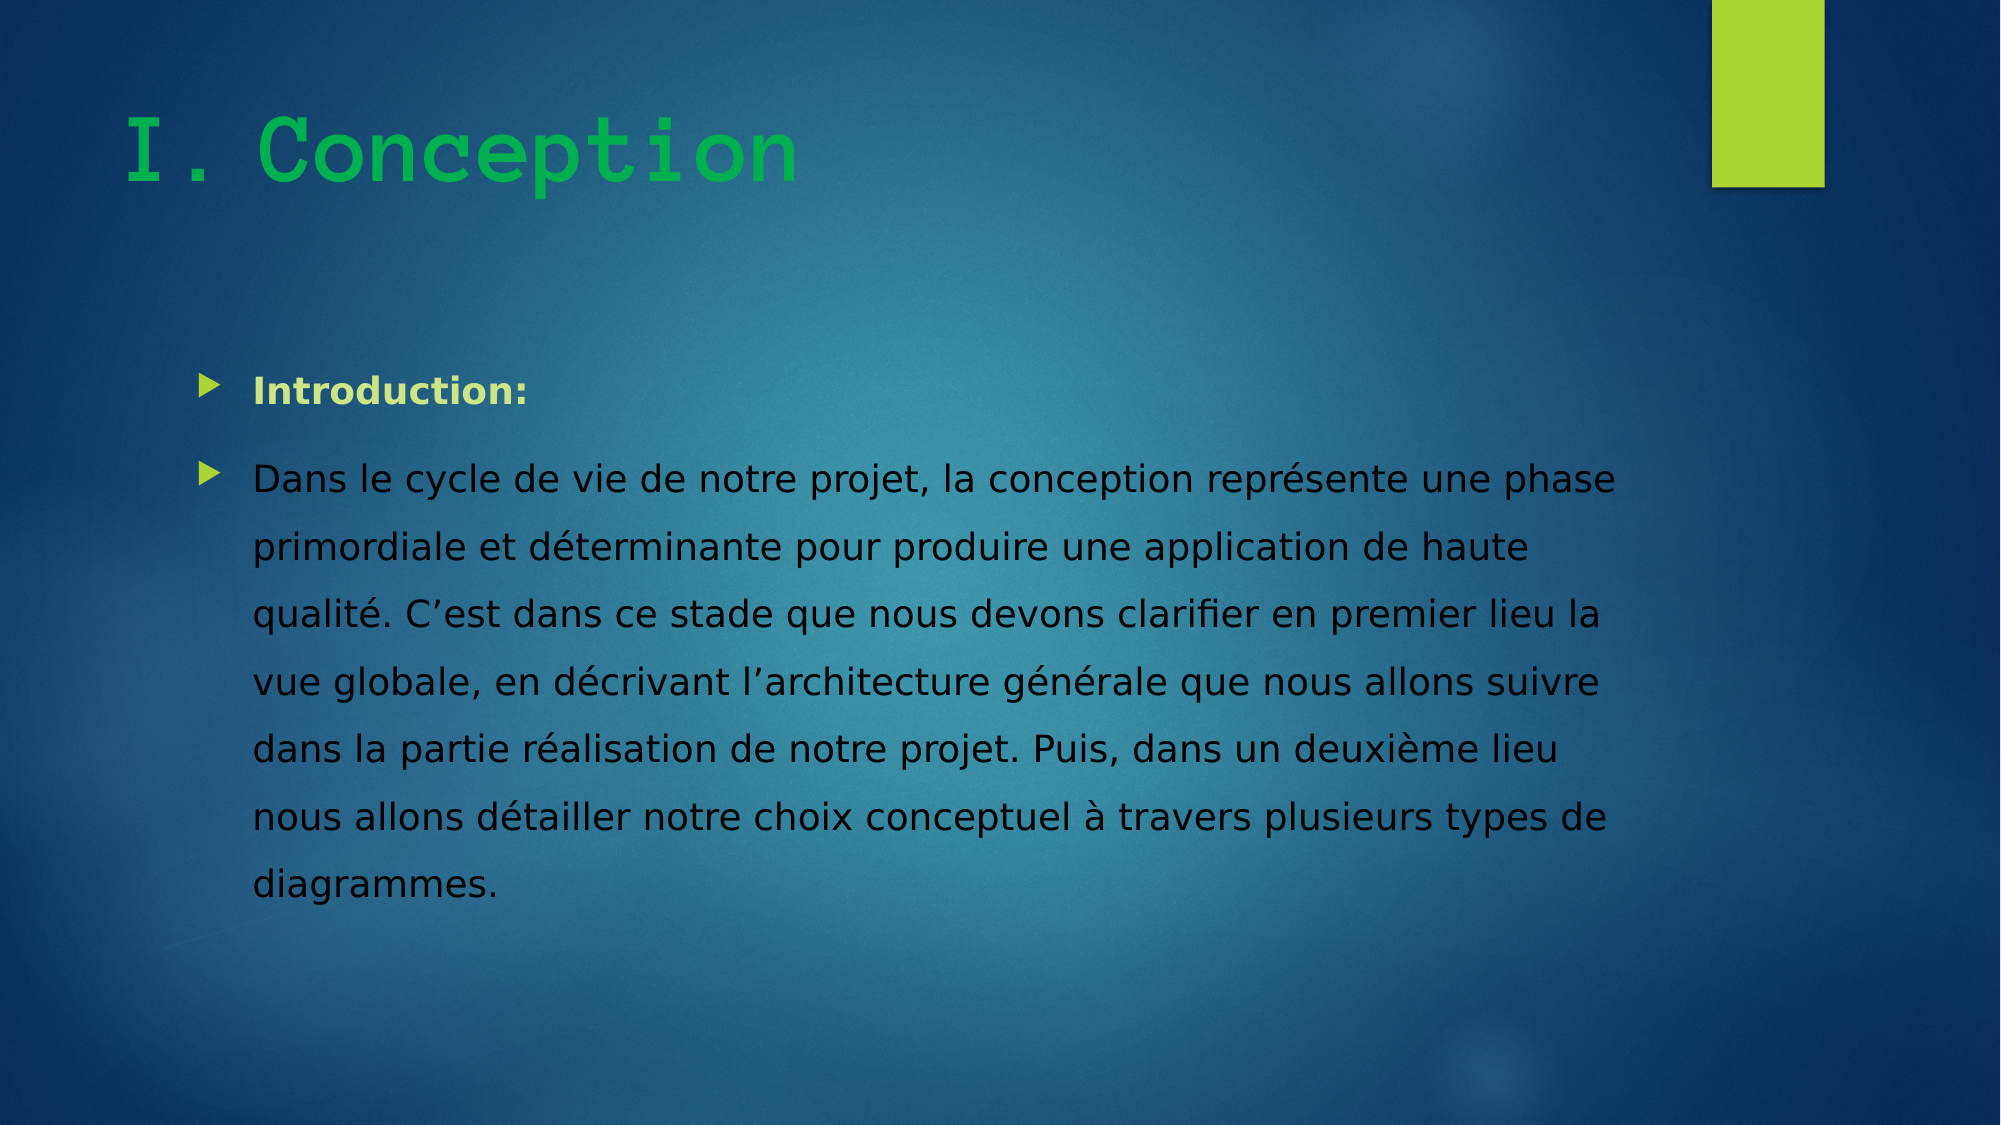

# Conception
Introduction:
Dans le cycle de vie de notre projet, la conception représente une phase primordiale et déterminante pour produire une application de haute qualité. C’est dans ce stade que nous devons clarifier en premier lieu la vue globale, en décrivant l’architecture générale que nous allons suivre dans la partie réalisation de notre projet. Puis, dans un deuxième lieu nous allons détailler notre choix conceptuel à travers plusieurs types de diagrammes.